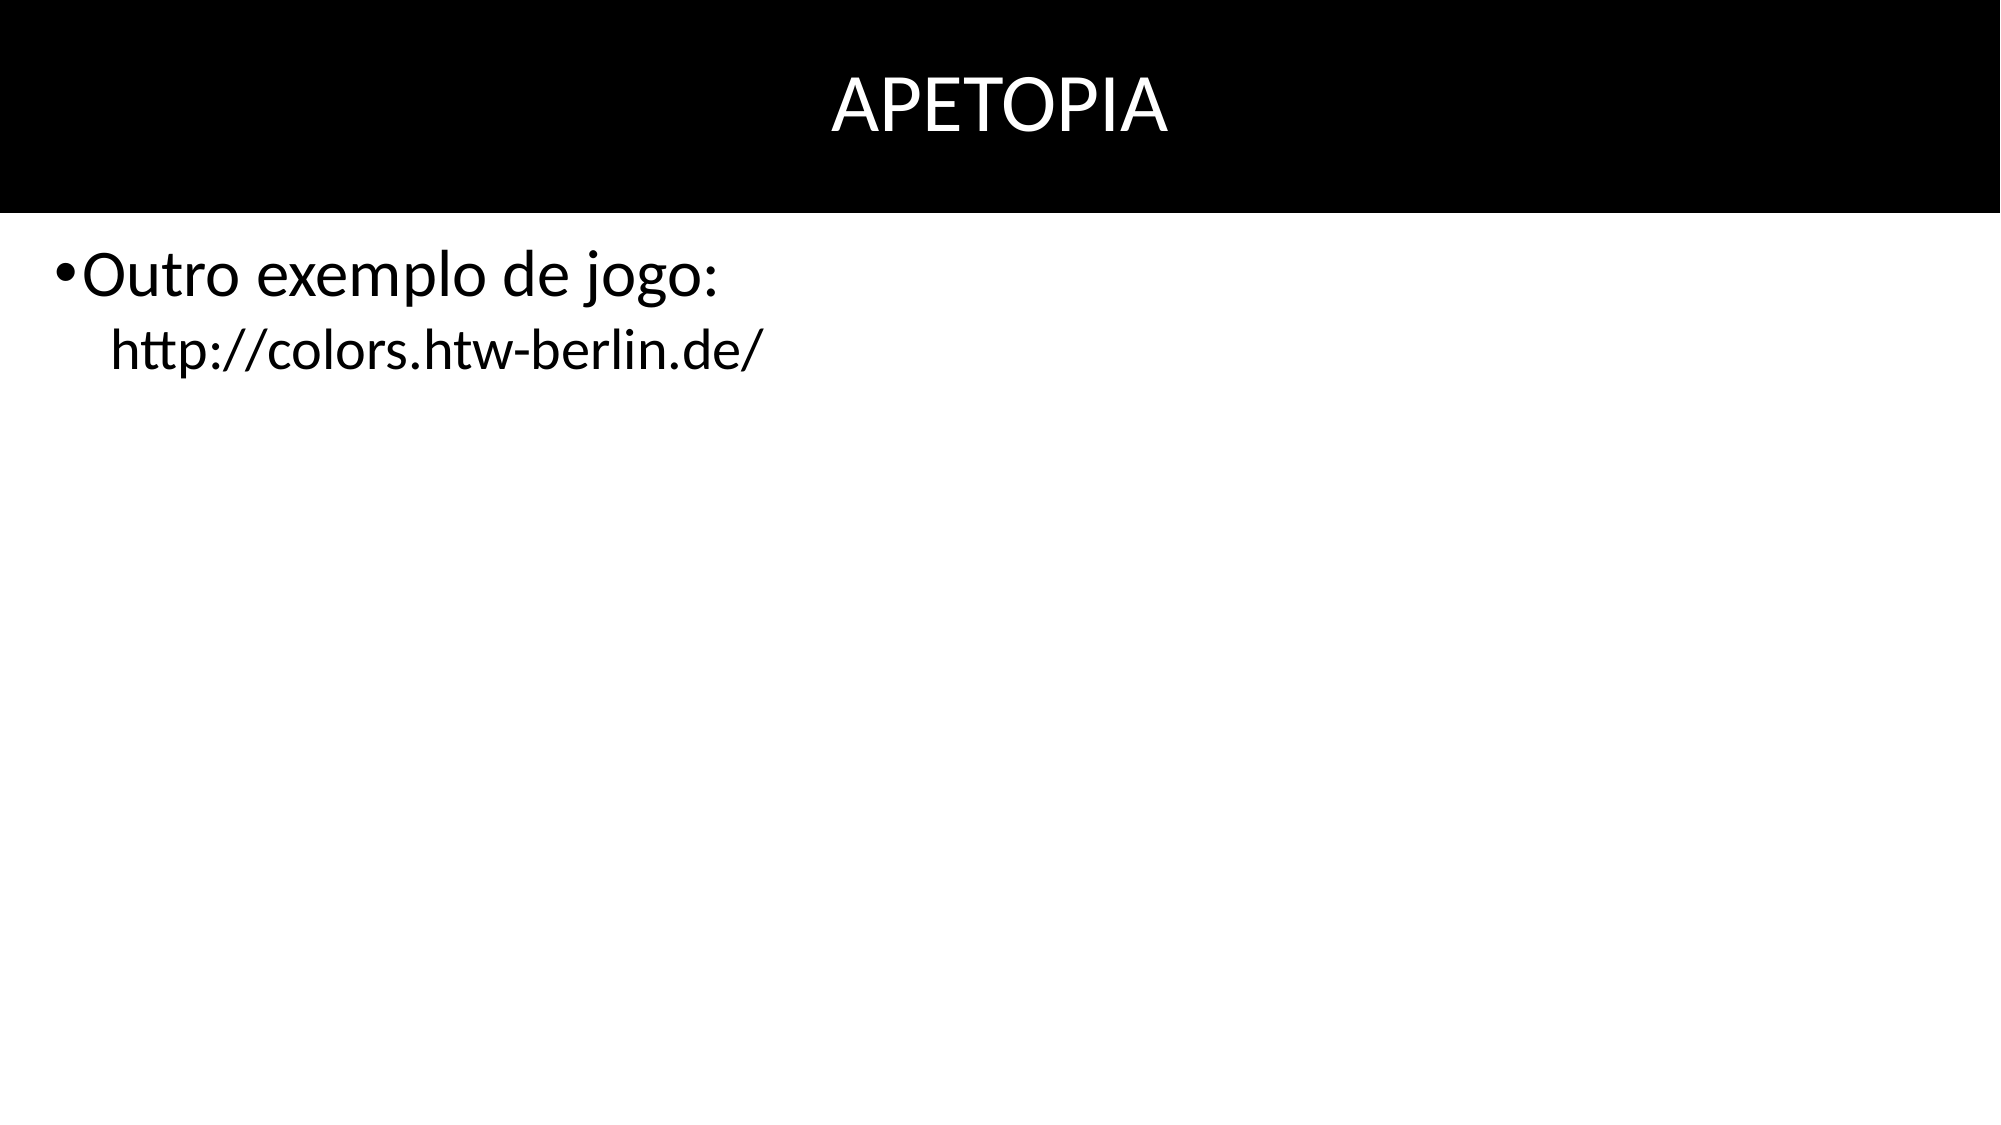

# APETOPIA
Outro exemplo de jogo:
http://colors.htw-berlin.de/